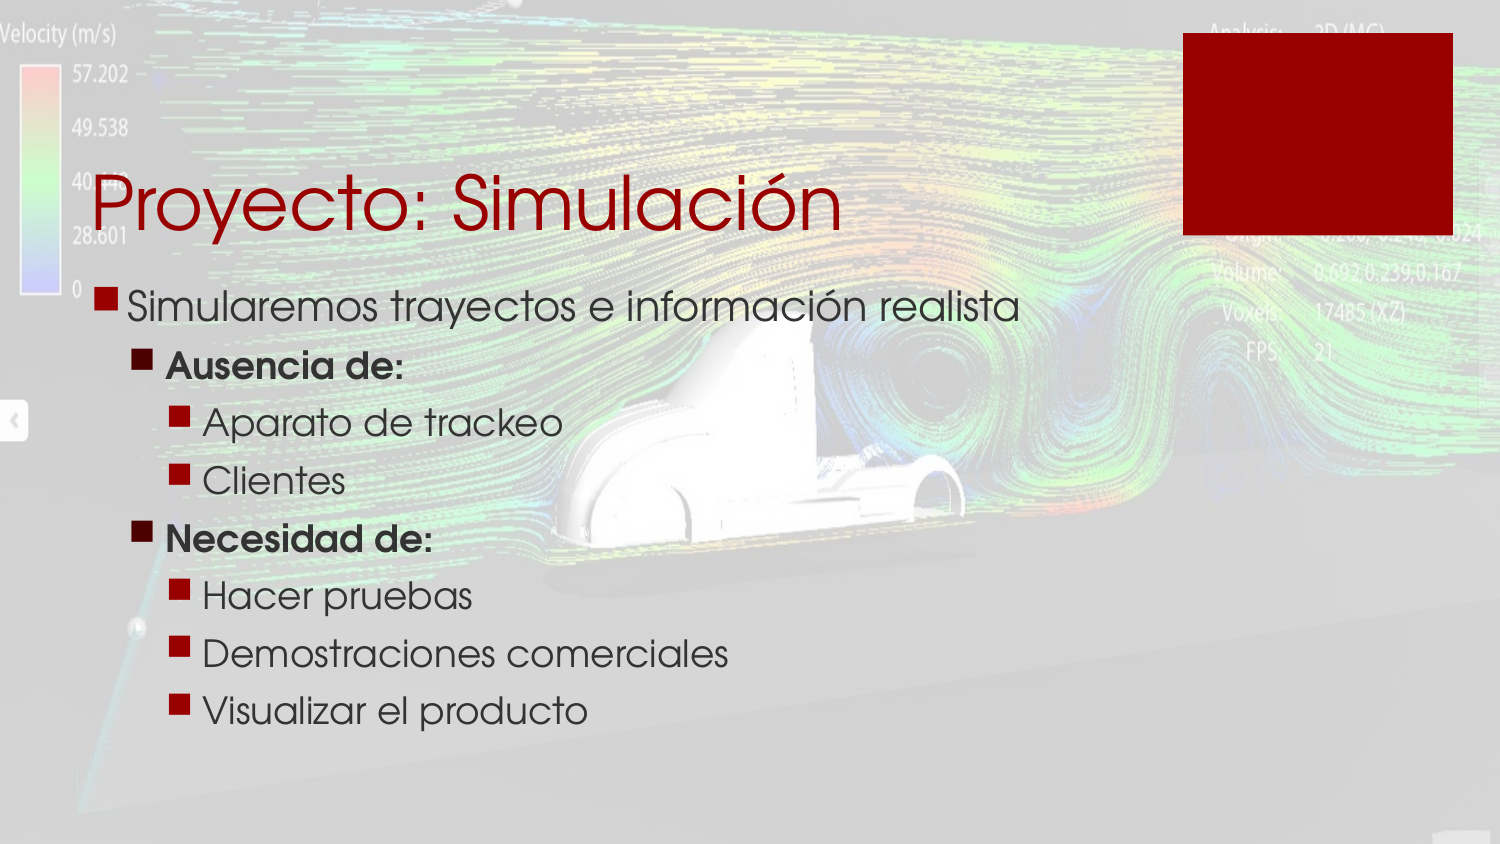

# Proyecto: Simulación
Simularemos trayectos e información realista
Ausencia de:
Aparato de trackeo
Clientes
Necesidad de:
Hacer pruebas
Demostraciones comerciales
Visualizar el producto